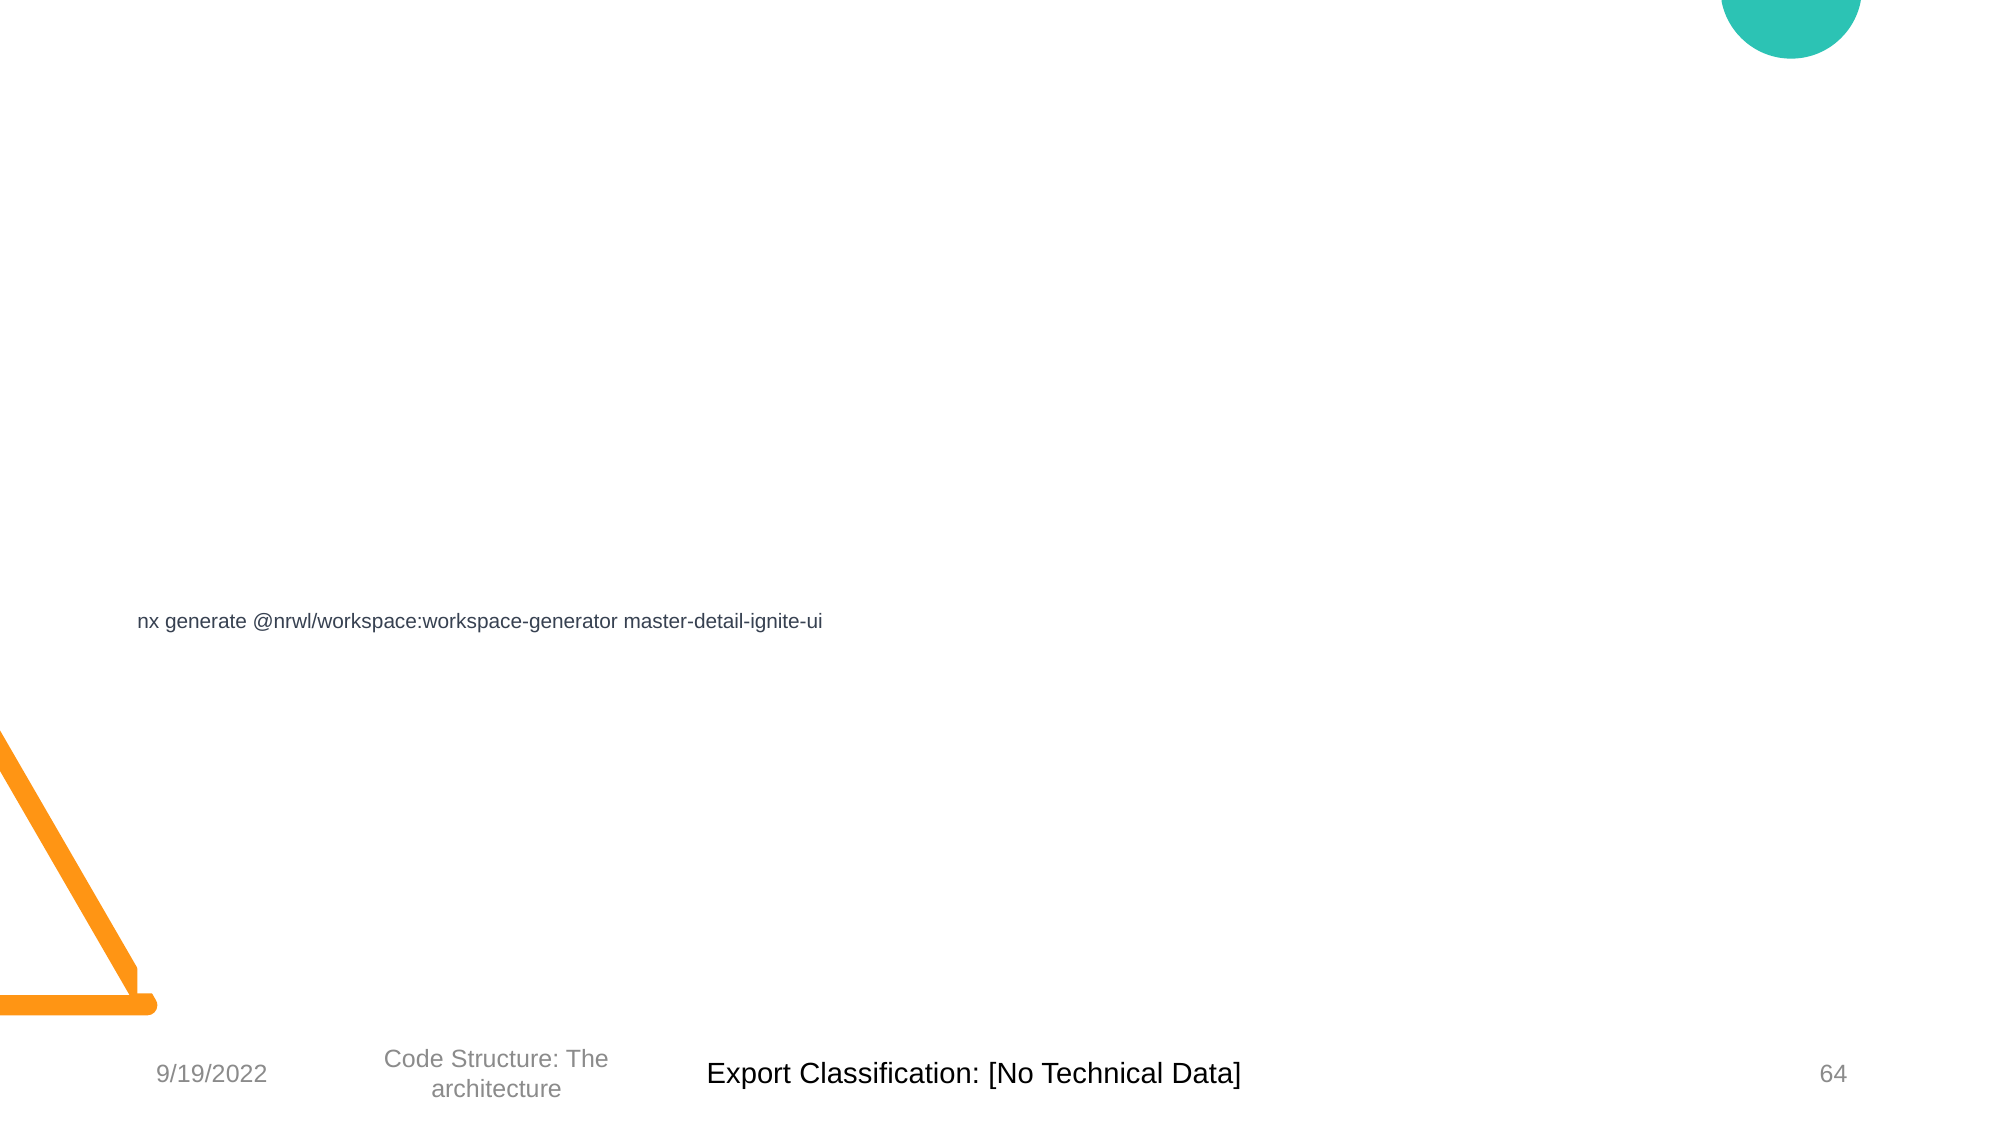

#
nx generate @nrwl/workspace:workspace-generator master-detail-ignite-ui

9/19/2022
Code Structure: The architecture
64